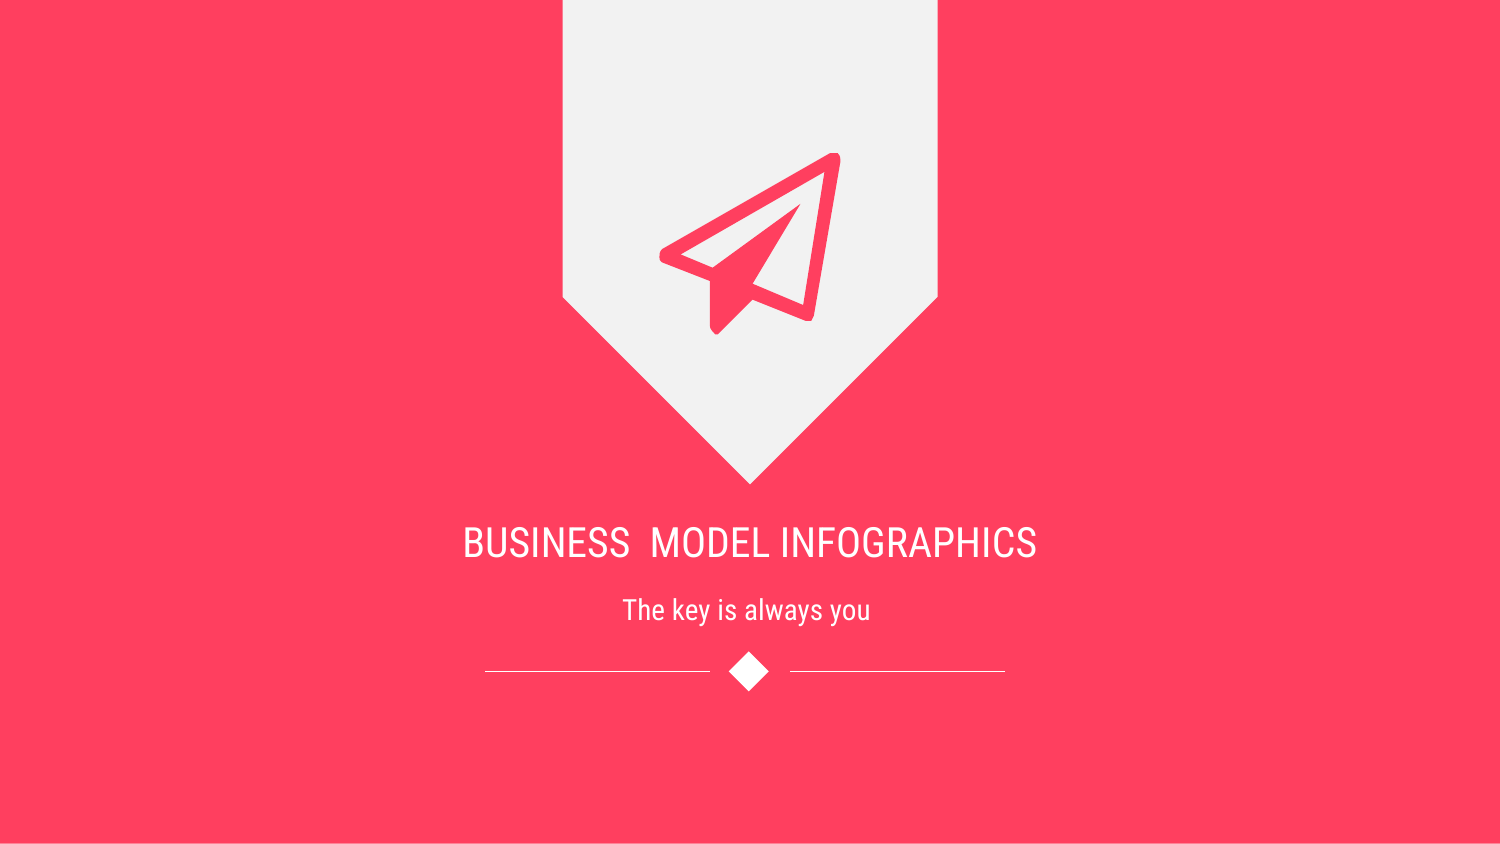

Business  model INFOGRAPHICS
The key is always you